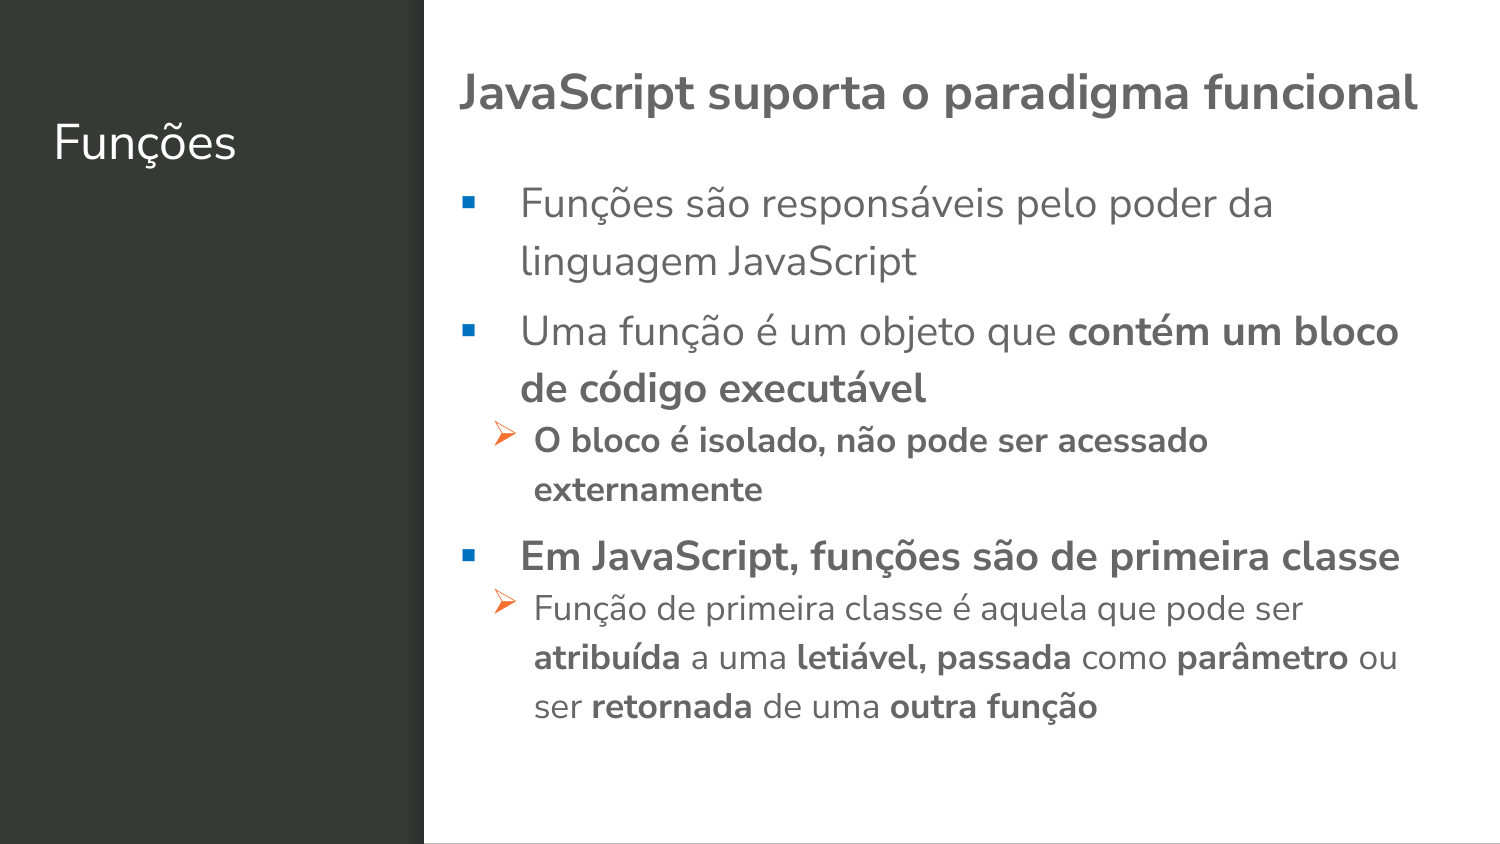

JavaScript suporta o paradigma funcional
# Funções
Funções são responsáveis pelo poder da linguagem JavaScript
Uma função é um objeto que contém um bloco de código executável
O bloco é isolado, não pode ser acessado externamente
Em JavaScript, funções são de primeira classe
Função de primeira classe é aquela que pode ser atribuída a uma letiável, passada como parâmetro ou ser retornada de uma outra função
54